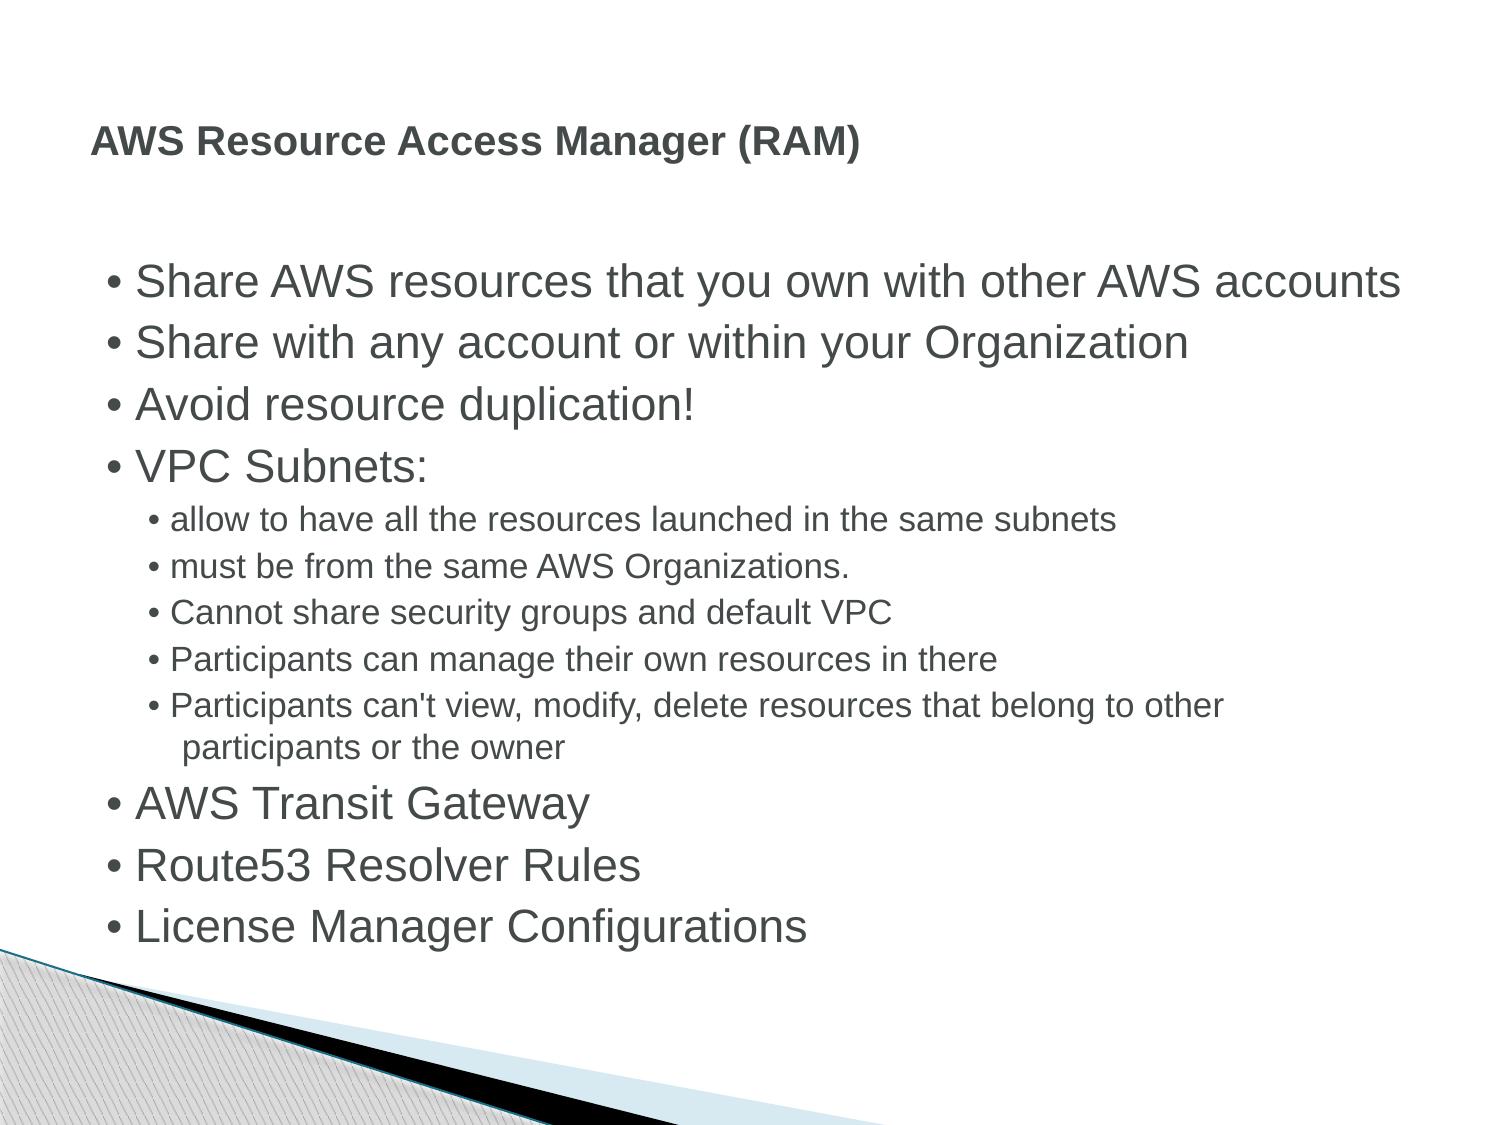

# AWS Resource Access Manager (RAM)
• Share AWS resources that you own with other AWS accounts
• Share with any account or within your Organization
• Avoid resource duplication!
• VPC Subnets:
• allow to have all the resources launched in the same subnets
• must be from the same AWS Organizations.
• Cannot share security groups and default VPC
• Participants can manage their own resources in there
• Participants can't view, modify, delete resources that belong to other participants or the owner
• AWS Transit Gateway
• Route53 Resolver Rules
• License Manager Configurations